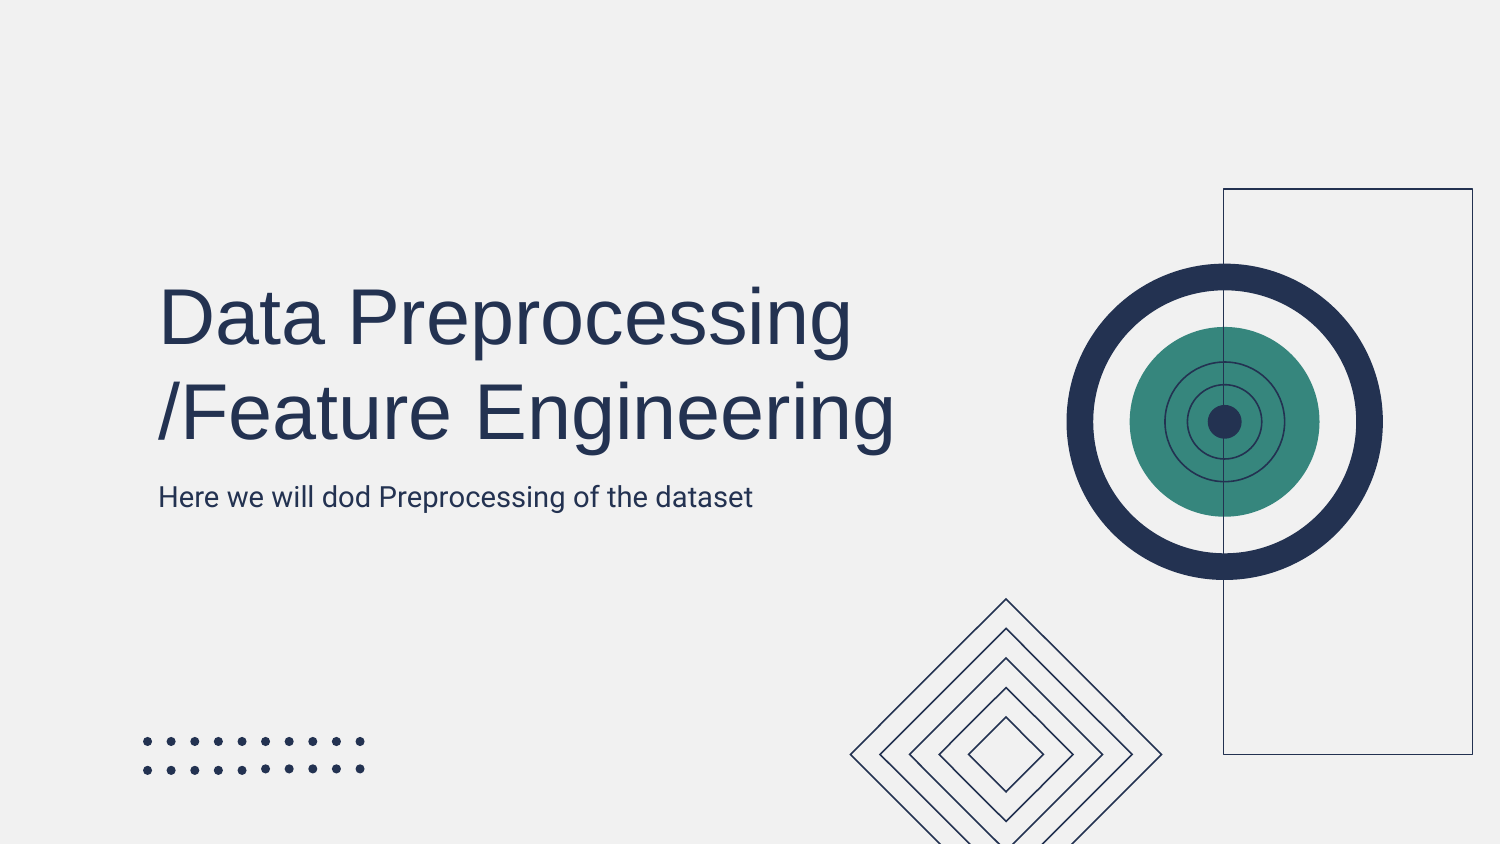

# Data Preprocessing /Feature Engineering

Here we will dod Preprocessing of the dataset